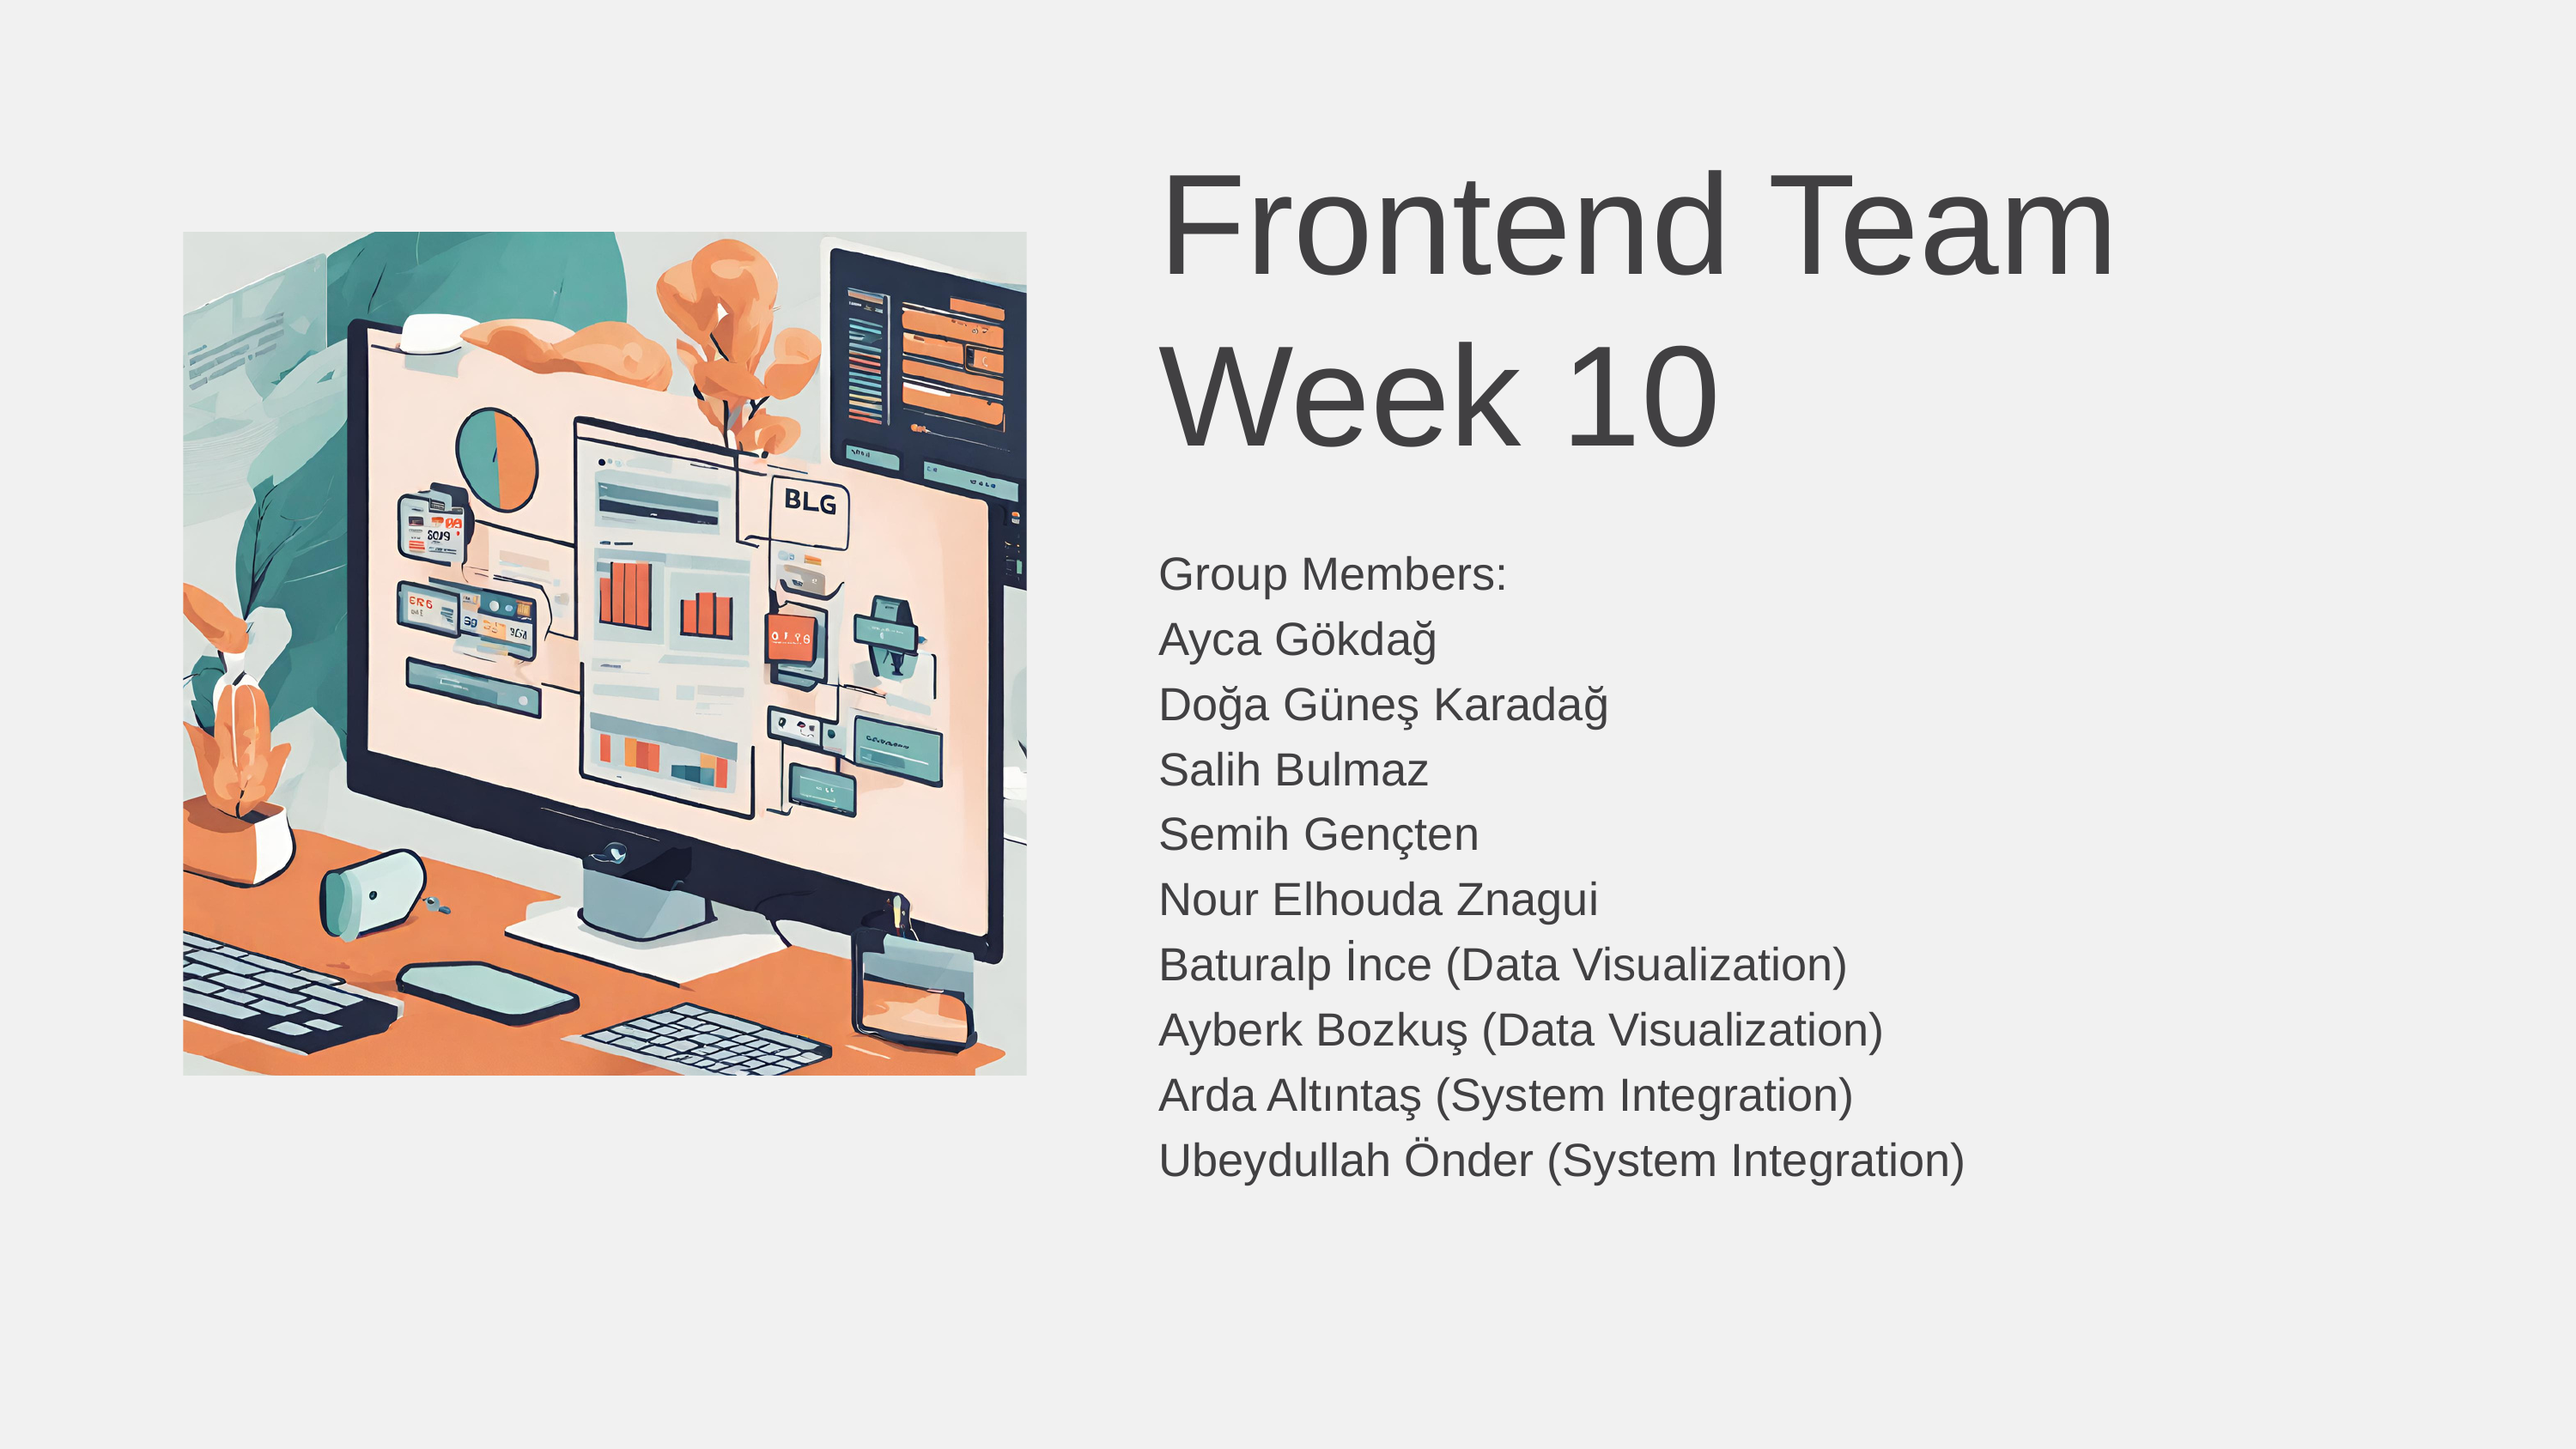

Frontend Team Week 10
Group Members:
Ayca Gökdağ
Doğa Güneş Karadağ
Salih Bulmaz
Semih Gençten
Nour Elhouda Znagui
Baturalp İnce (Data Visualization)
Ayberk Bozkuş (Data Visualization)
Arda Altıntaş (System Integration)
Ubeydullah Önder (System Integration)